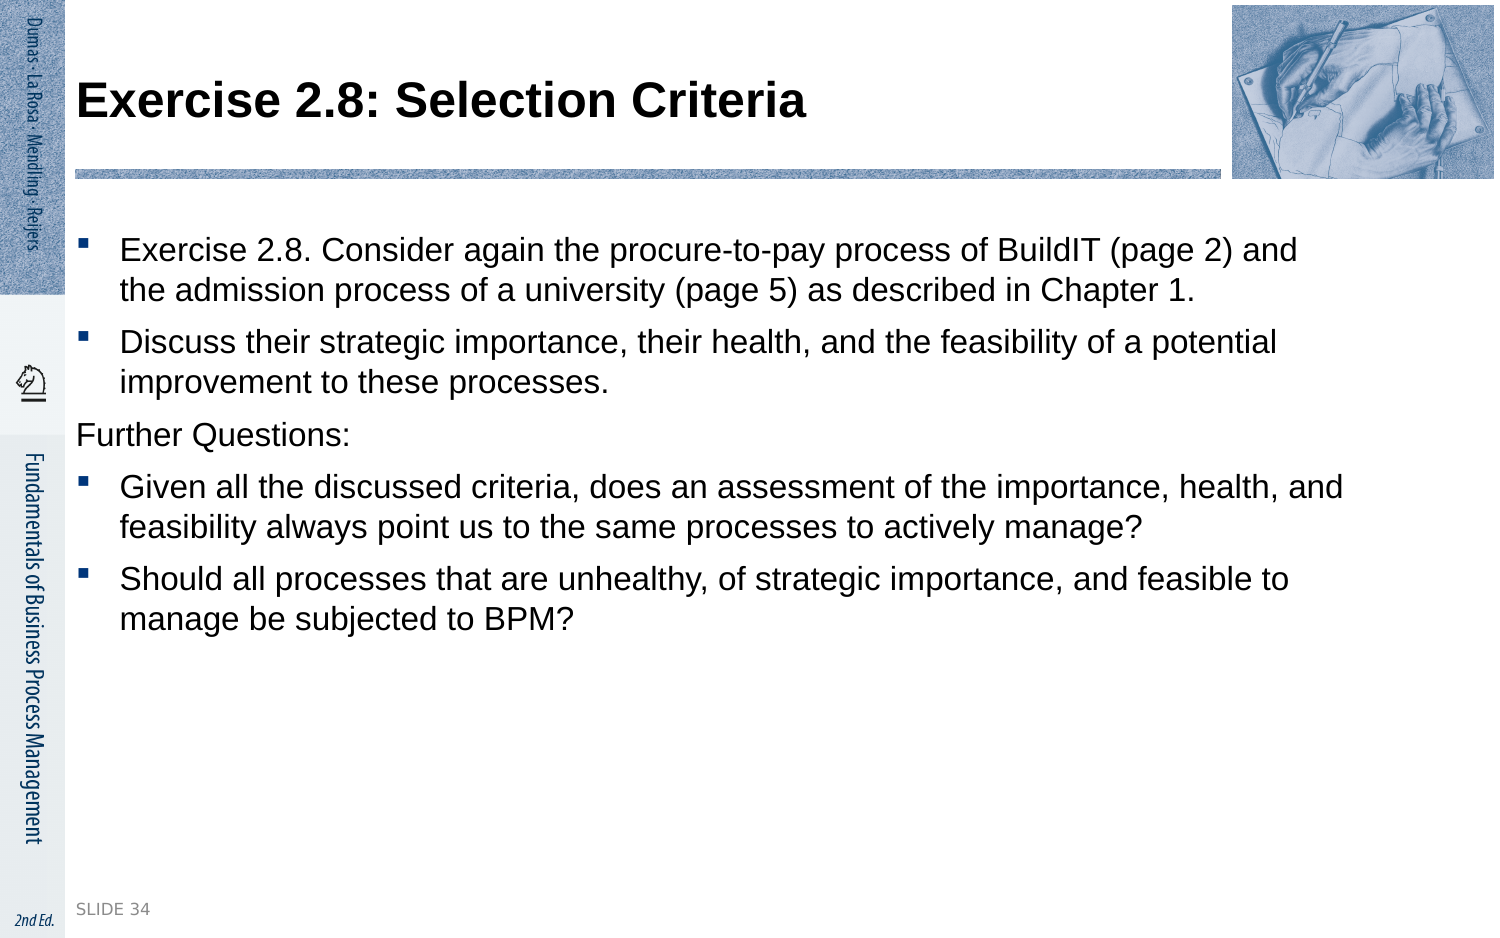

# Exercise 2.8: Selection Criteria
Exercise 2.8. Consider again the procure-to-pay process of BuildIT (page 2) and the admission process of a university (page 5) as described in Chapter 1.
Discuss their strategic importance, their health, and the feasibility of a potential improvement to these processes.
Further Questions:
Given all the discussed criteria, does an assessment of the importance, health, and feasibility always point us to the same processes to actively manage?
Should all processes that are unhealthy, of strategic importance, and feasible to manage be subjected to BPM?
Slide 34